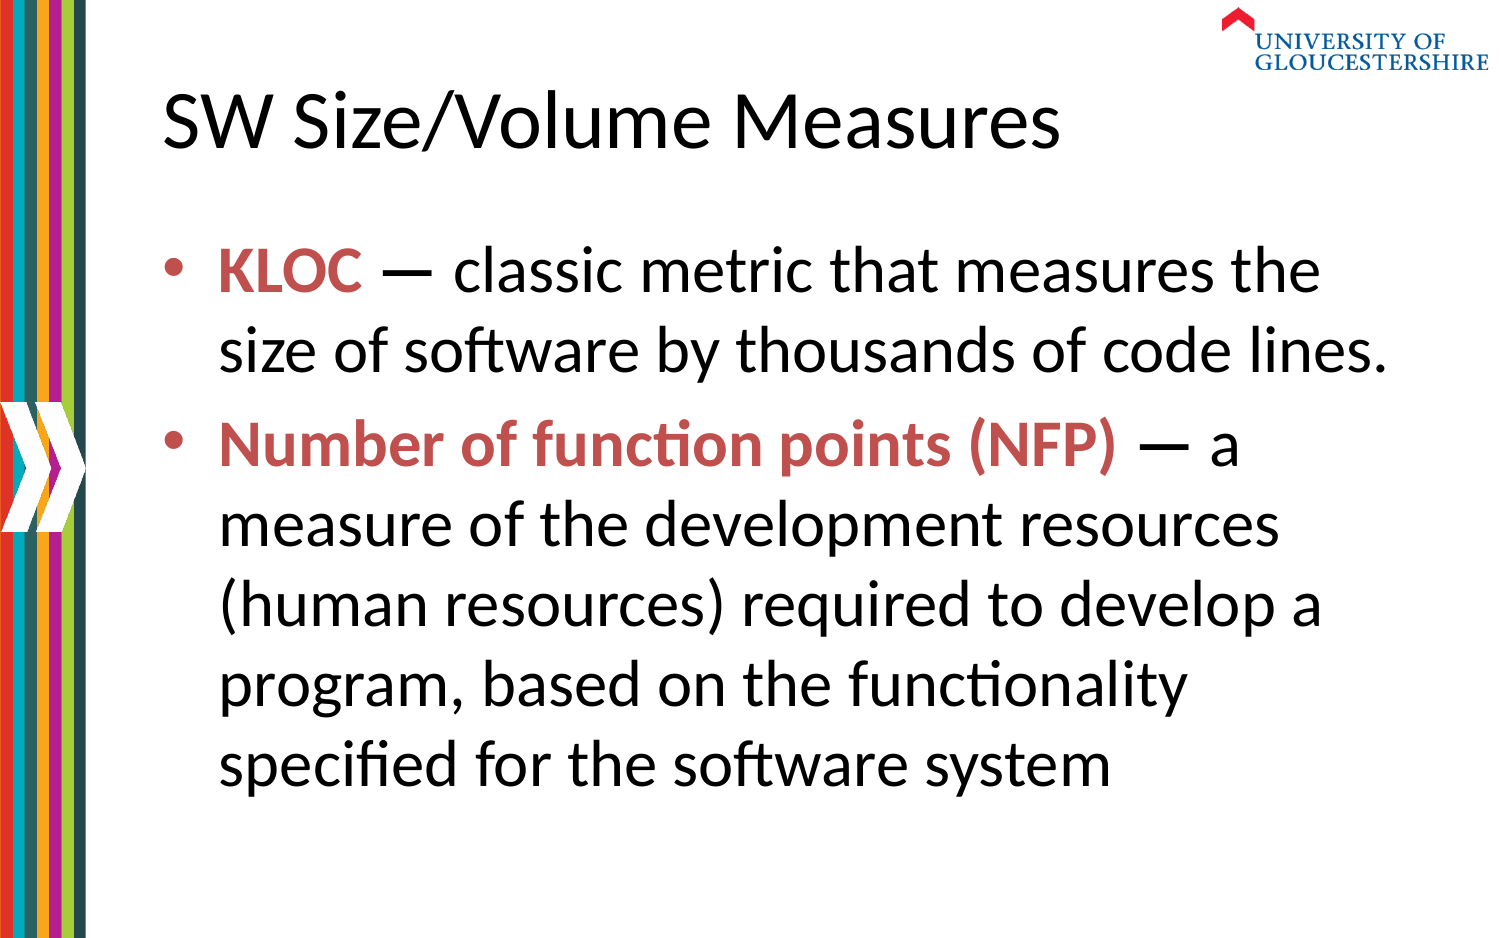

# SW Size/Volume Measures
KLOC — classic metric that measures the size of software by thousands of code lines.
Number of function points (NFP) — a measure of the development resources (human resources) required to develop a program, based on the functionality specified for the software system